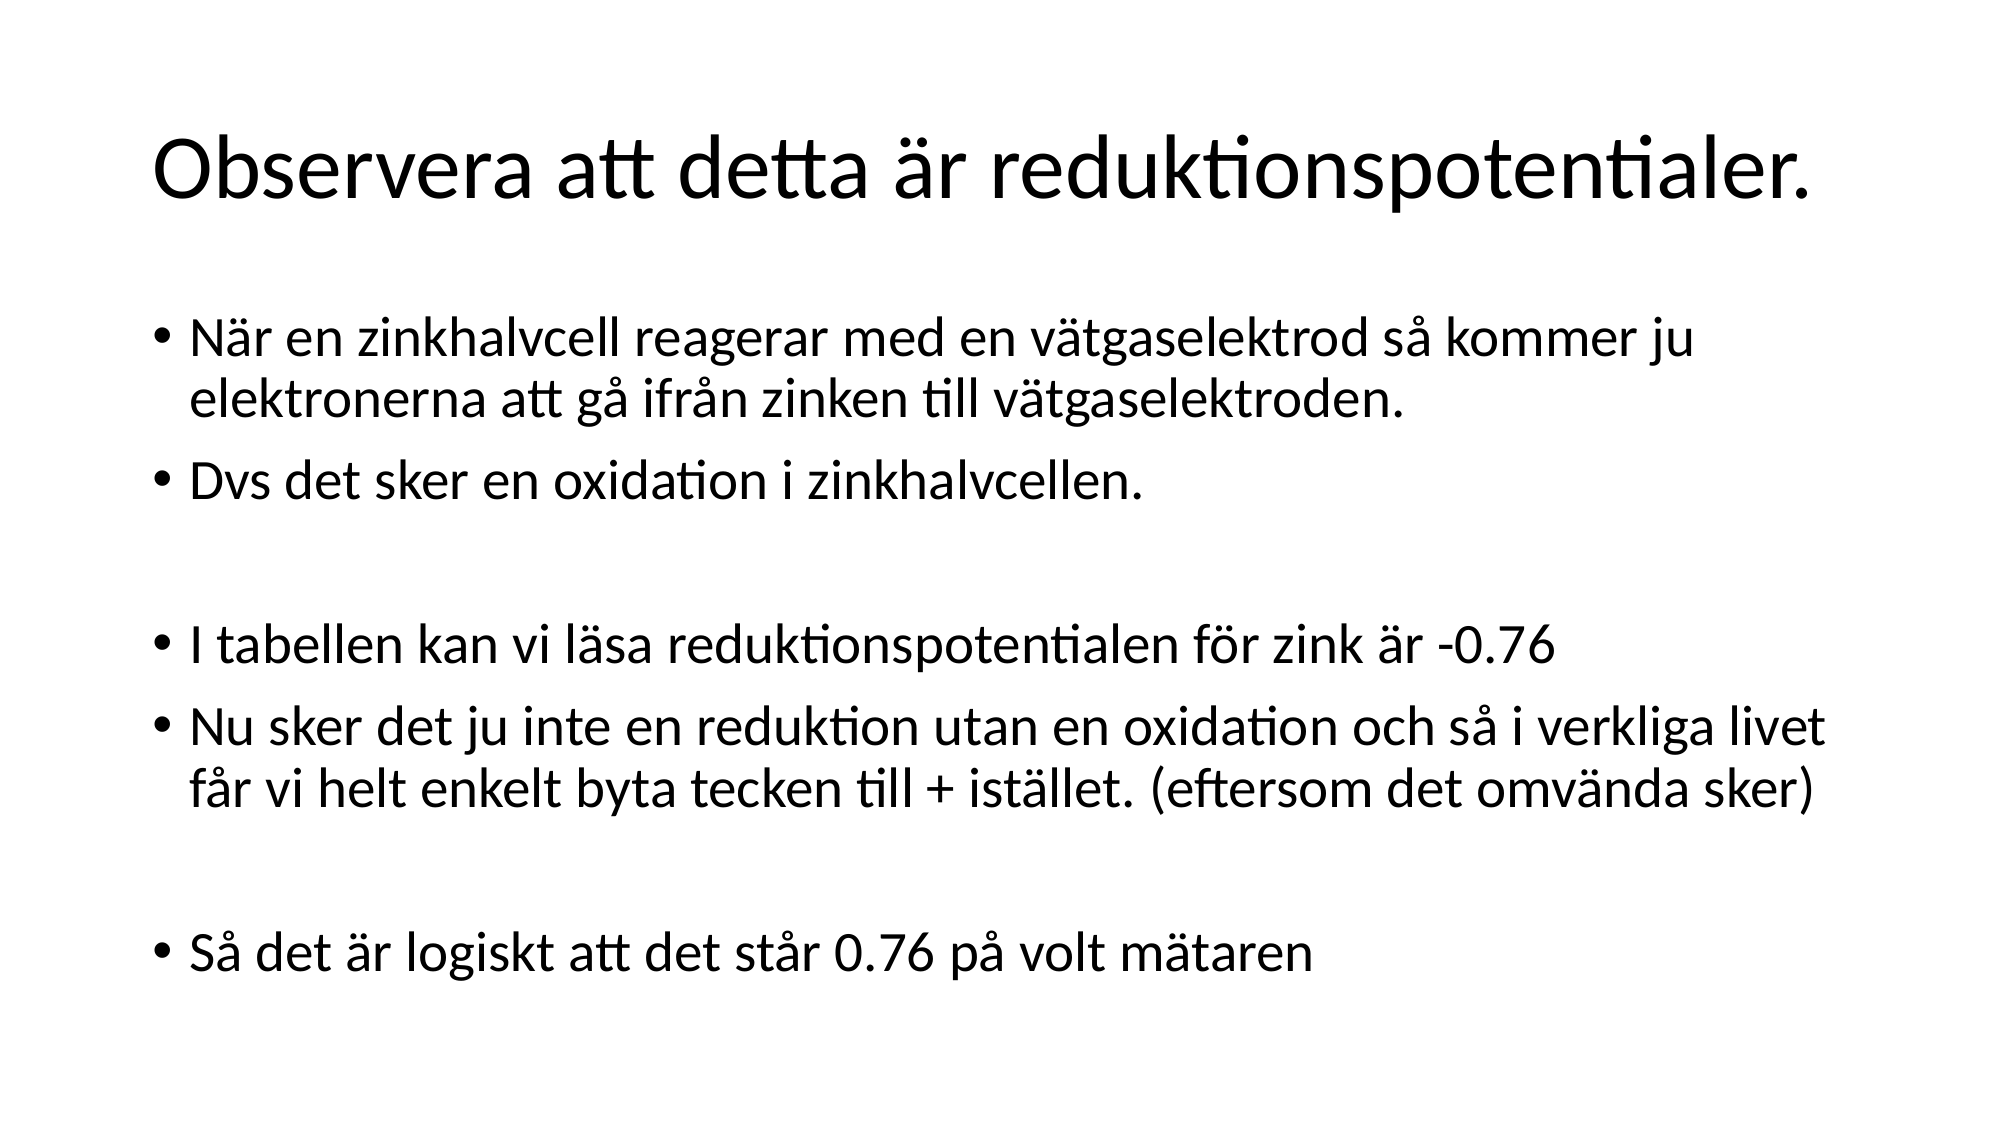

# Observera att detta är reduktionspotentialer.
När en zinkhalvcell reagerar med en vätgaselektrod så kommer ju elektronerna att gå ifrån zinken till vätgaselektroden.
Dvs det sker en oxidation i zinkhalvcellen.

I tabellen kan vi läsa reduktionspotentialen för zink är -0.76
Nu sker det ju inte en reduktion utan en oxidation och så i verkliga livet får vi helt enkelt byta tecken till + istället. (eftersom det omvända sker)

Så det är logiskt att det står 0.76 på volt mätaren